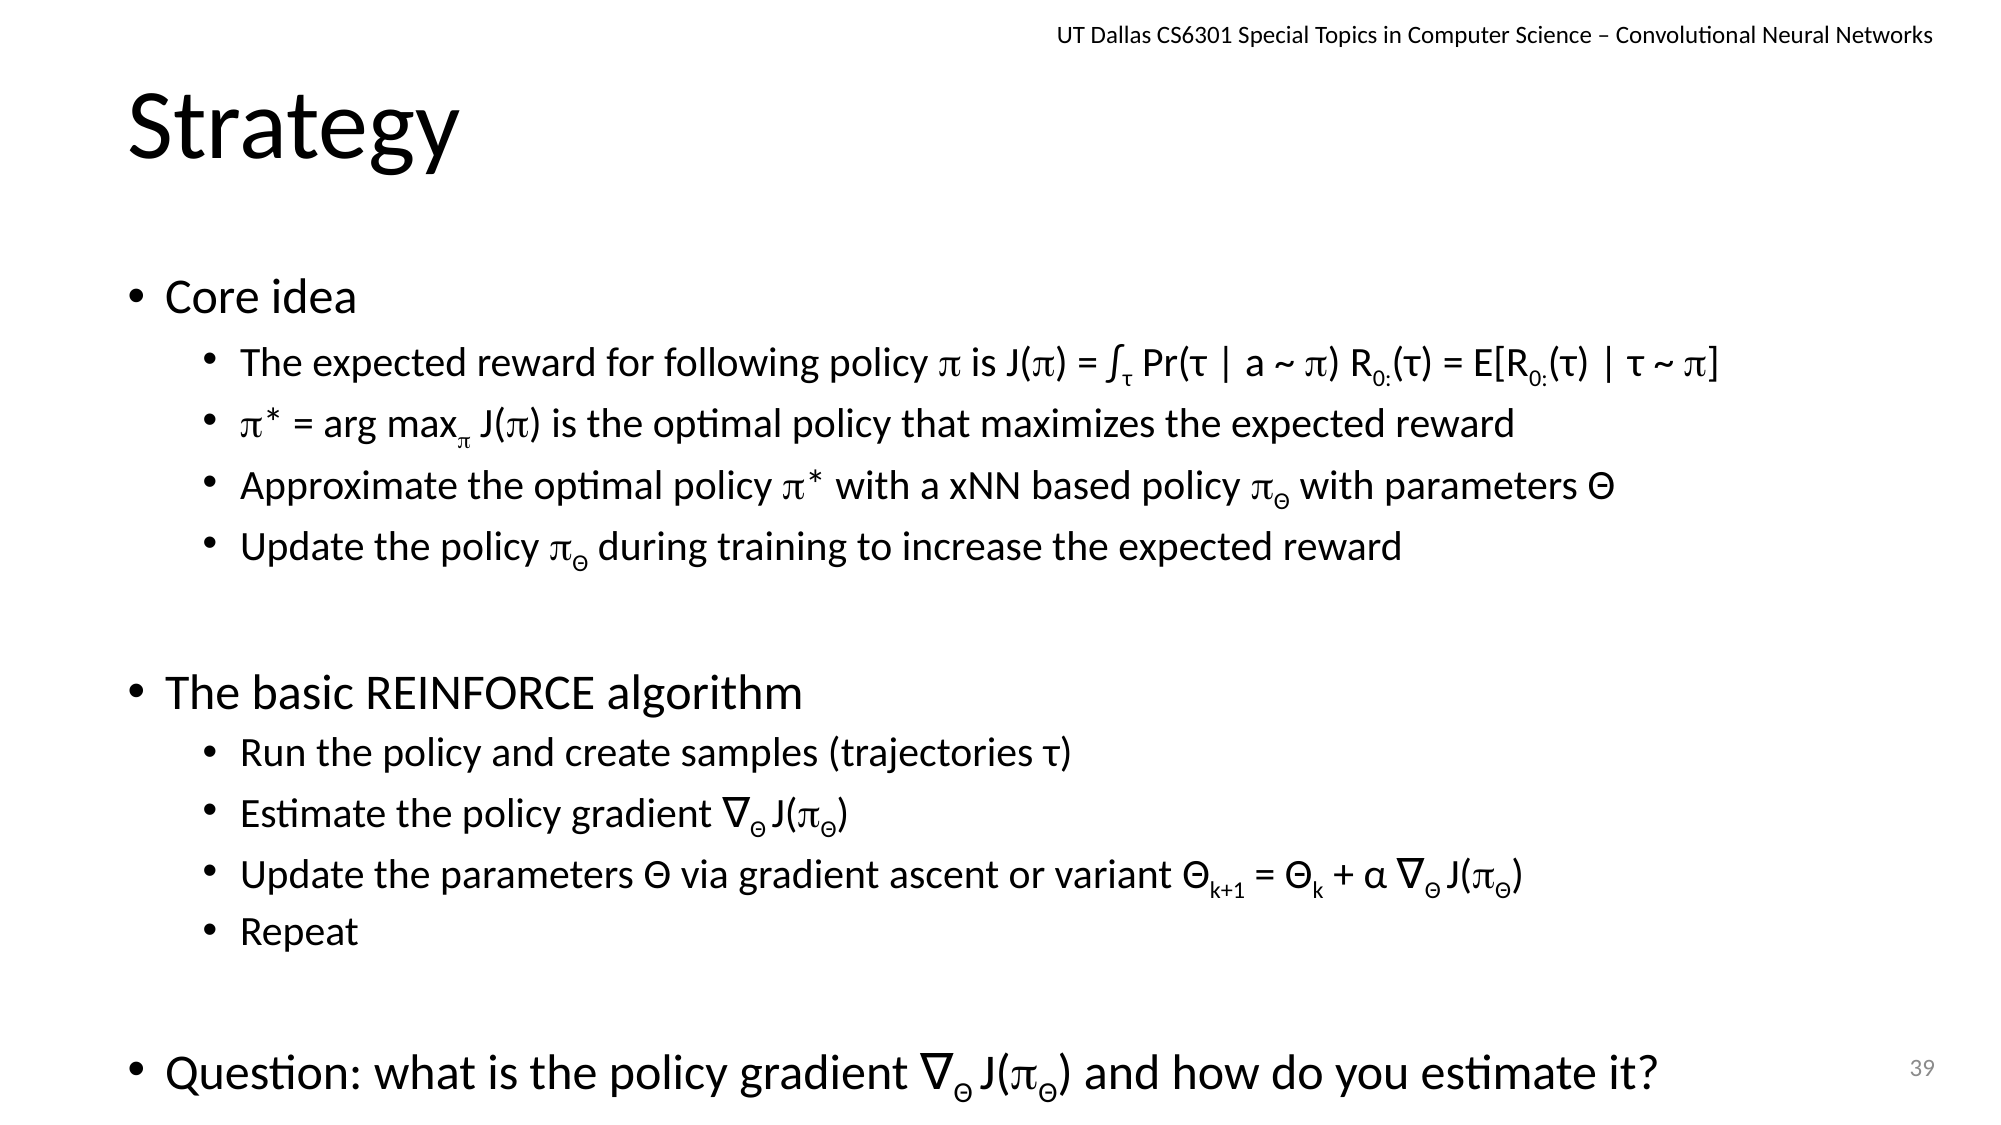

UT Dallas CS6301 Special Topics in Computer Science – Convolutional Neural Networks
# Strategy
Core idea
The expected reward for following policy π is J(π) = ∫τ Pr(τ | a ~ π) R0:(τ) = E[R0:(τ) | τ ~ π]
π* = arg maxπ J(π) is the optimal policy that maximizes the expected reward
Approximate the optimal policy π* with a xNN based policy πΘ with parameters Θ
Update the policy πΘ during training to increase the expected reward

The basic REINFORCE algorithm
Run the policy and create samples (trajectories τ)
Estimate the policy gradient ∇Θ J(πΘ)
Update the parameters Θ via gradient ascent or variant Θk+1 = Θk + α ∇Θ J(πΘ)
Repeat

Question: what is the policy gradient ∇Θ J(πΘ) and how do you estimate it?
39